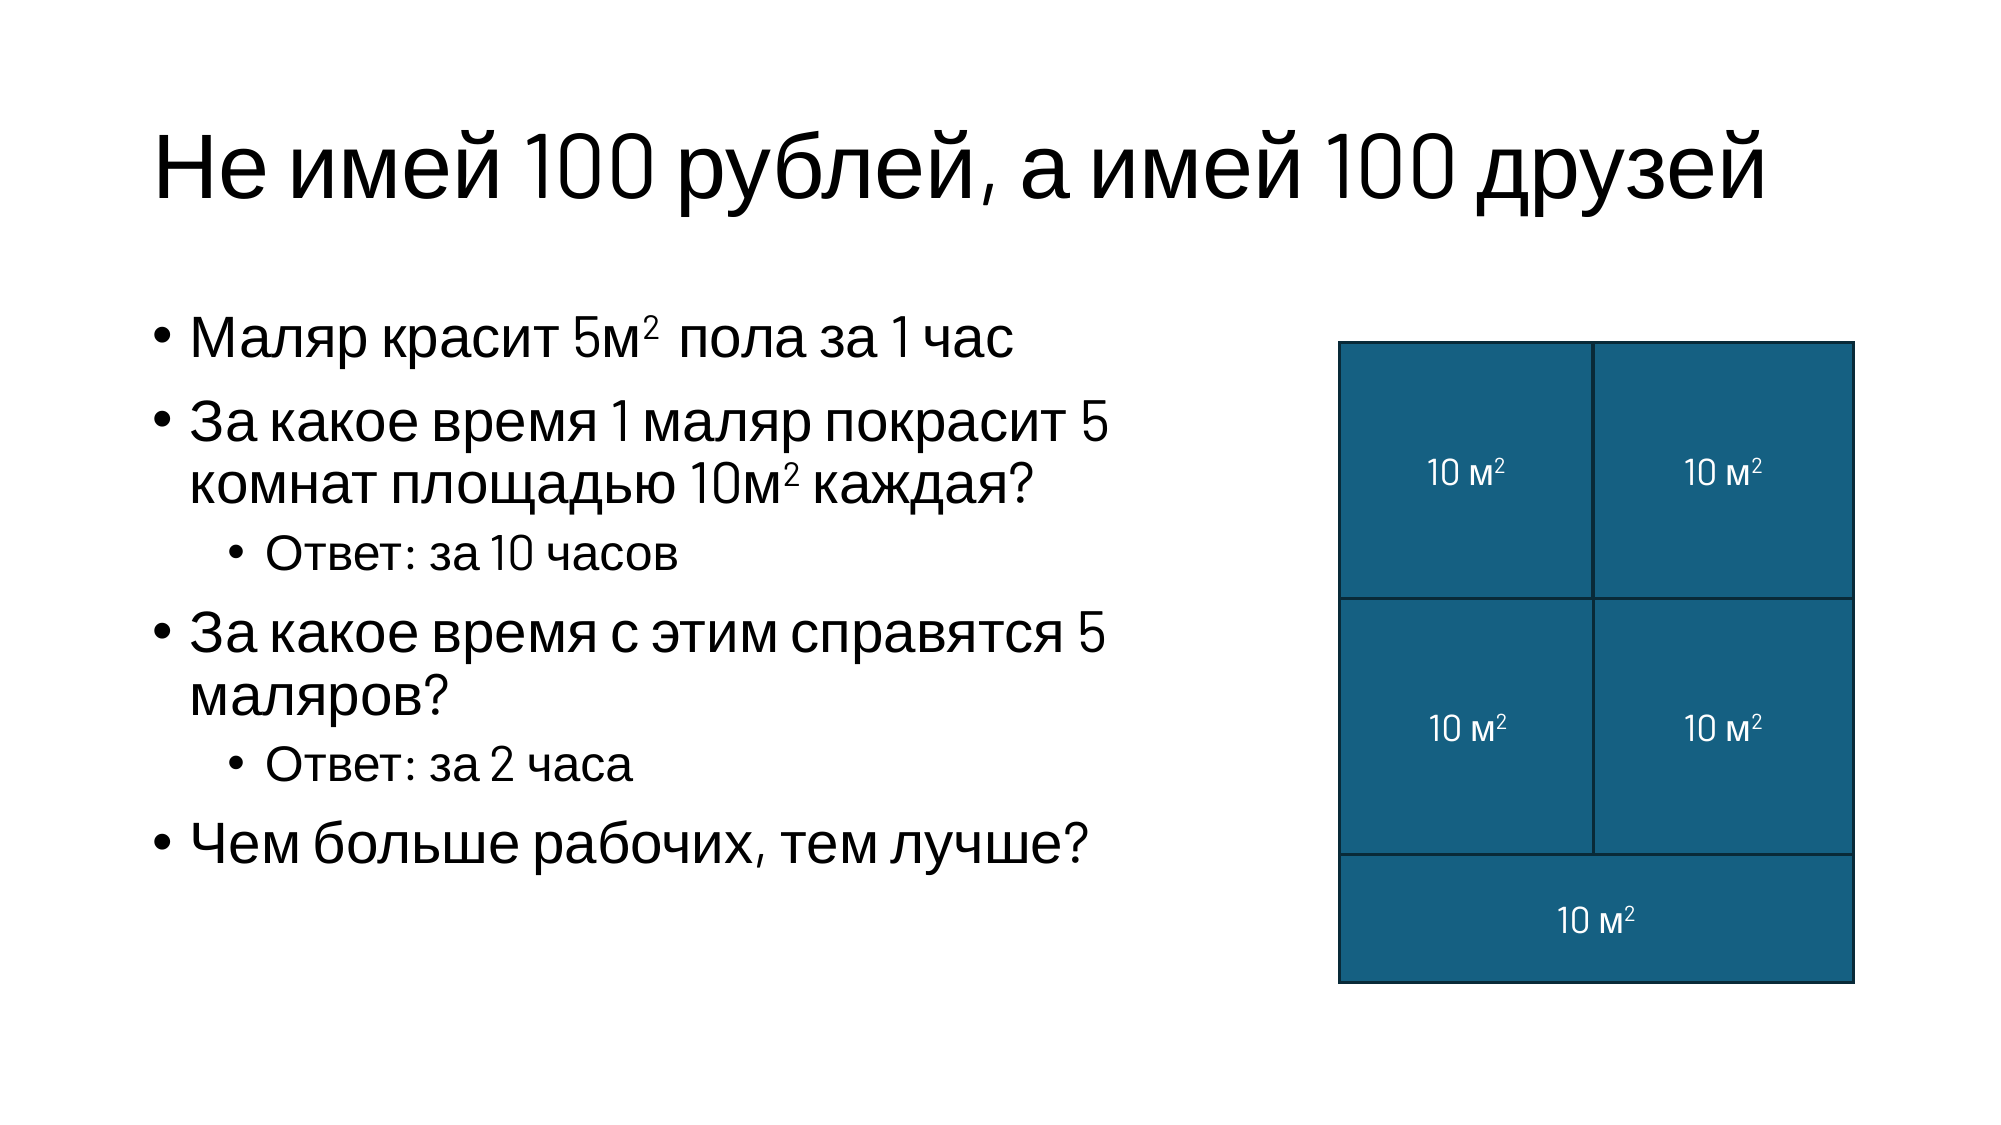

# Не имей 100 рублей, а имей 100 друзей
Маляр красит 5м2  пола за 1 час
За какое время 1 маляр покрасит 5 комнат площадью 10м2 каждая?
Ответ: за 10 часов
За какое время с этим справятся 5 маляров?
Ответ: за 2 часа
Чем больше рабочих, тем лучше?
10 м2
10 м2
10 м2
10 м2
10 м2